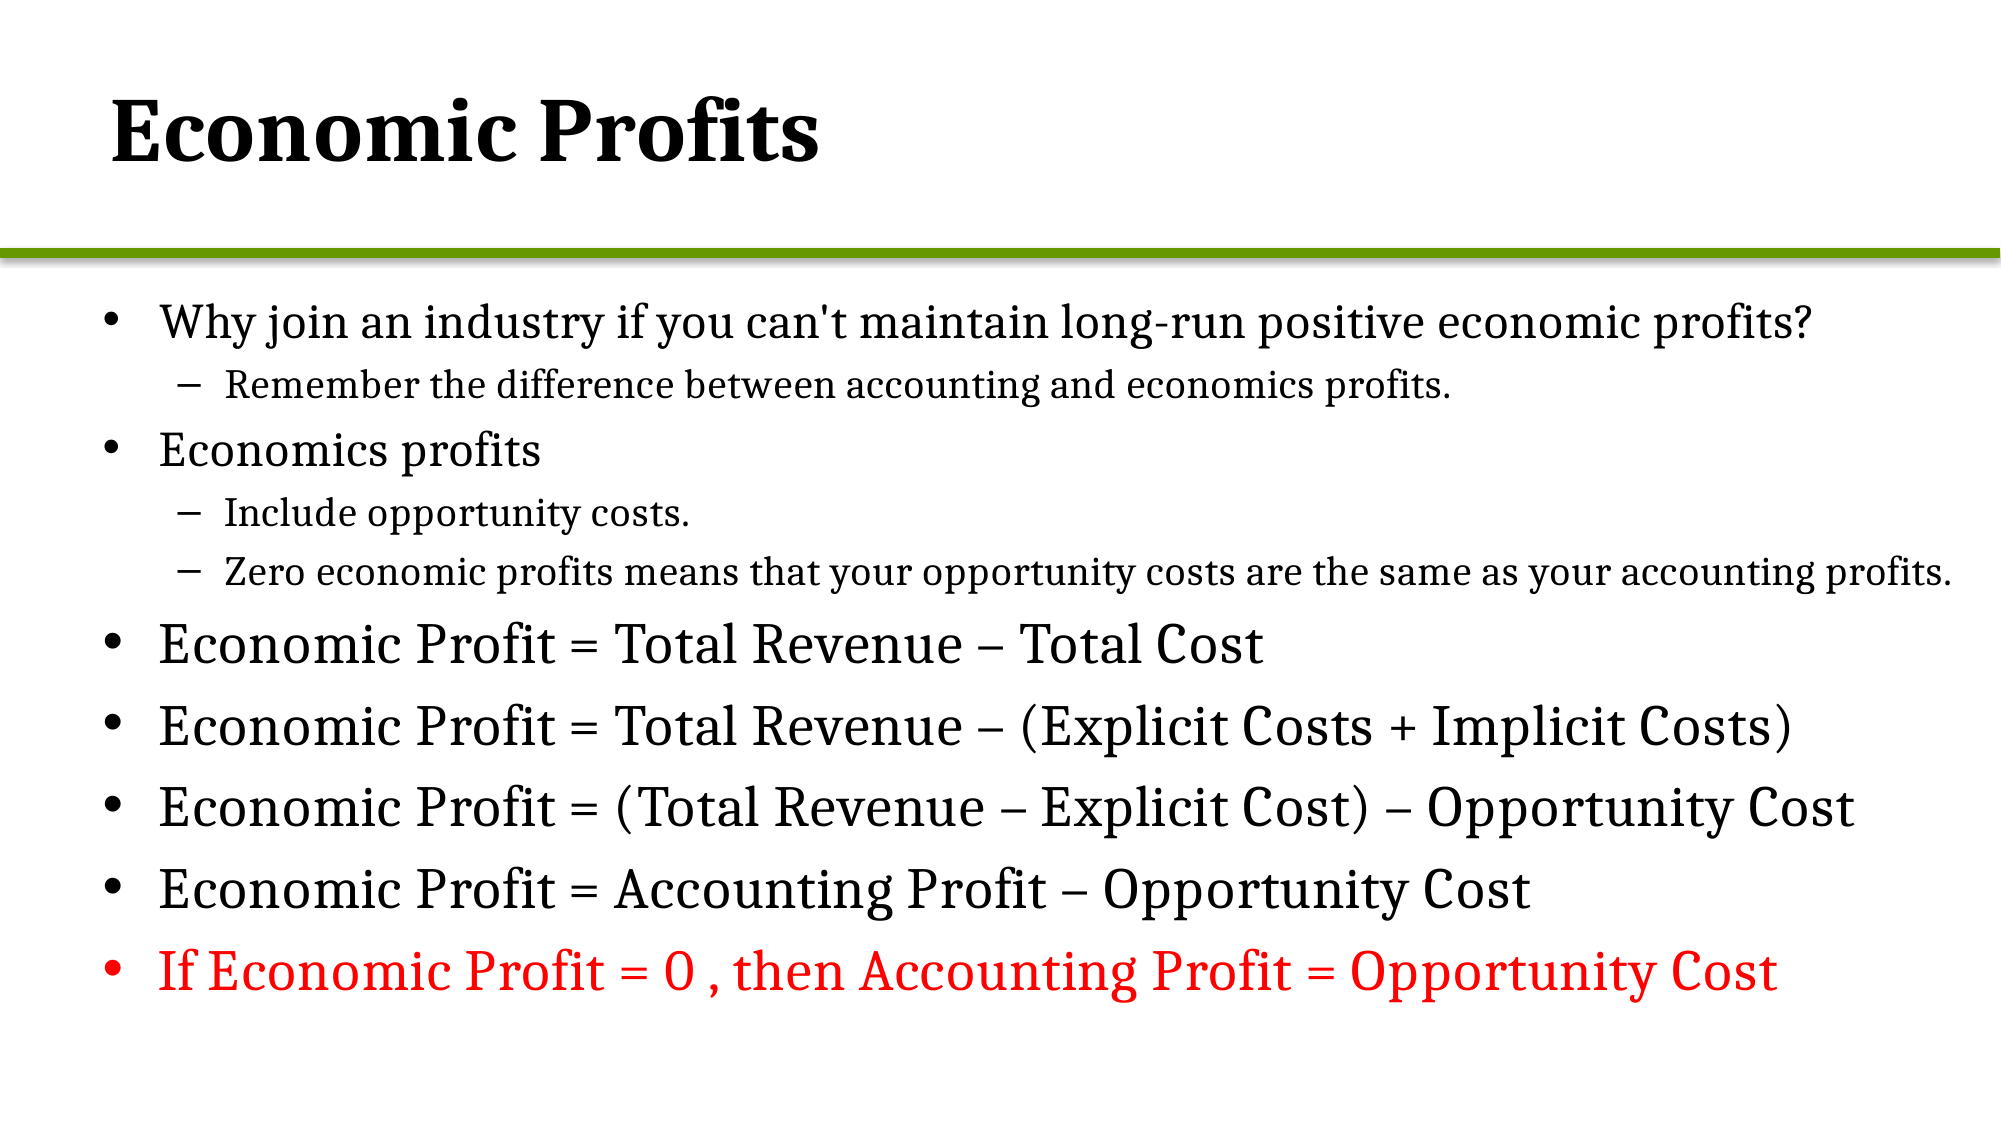

# Economic Profits
Why join an industry if you can't maintain long-run positive economic profits?
Remember the difference between accounting and economics profits.
Economics profits
Include opportunity costs.
Zero economic profits means that your opportunity costs are the same as your accounting profits.
Economic Profit = Total Revenue – Total Cost
Economic Profit = Total Revenue – (Explicit Costs + Implicit Costs)
Economic Profit = (Total Revenue – Explicit Cost) – Opportunity Cost
Economic Profit = Accounting Profit – Opportunity Cost
If Economic Profit = 0 , then Accounting Profit = Opportunity Cost